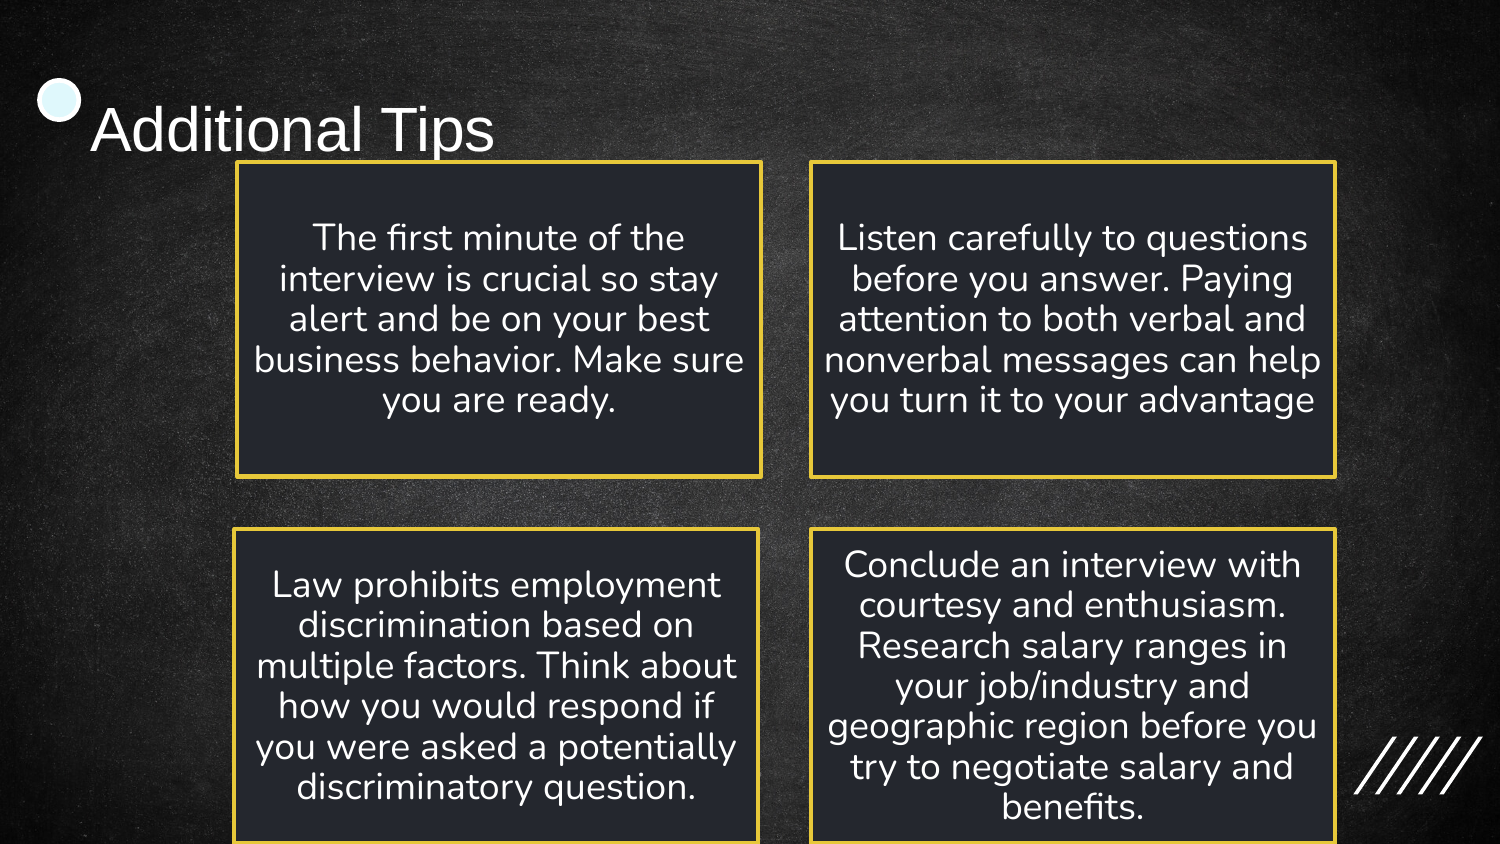

# Additional Tips
The first minute of the interview is crucial so stay alert and be on your best business behavior. Make sure you are ready.
Listen carefully to questions before you answer. Paying attention to both verbal and nonverbal messages can help you turn it to your advantage
Law prohibits employment discrimination based on multiple factors. Think about how you would respond if you were asked a potentially discriminatory question.
Conclude an interview with courtesy and enthusiasm. Research salary ranges in your job/industry and geographic region before you try to negotiate salary and benefits.